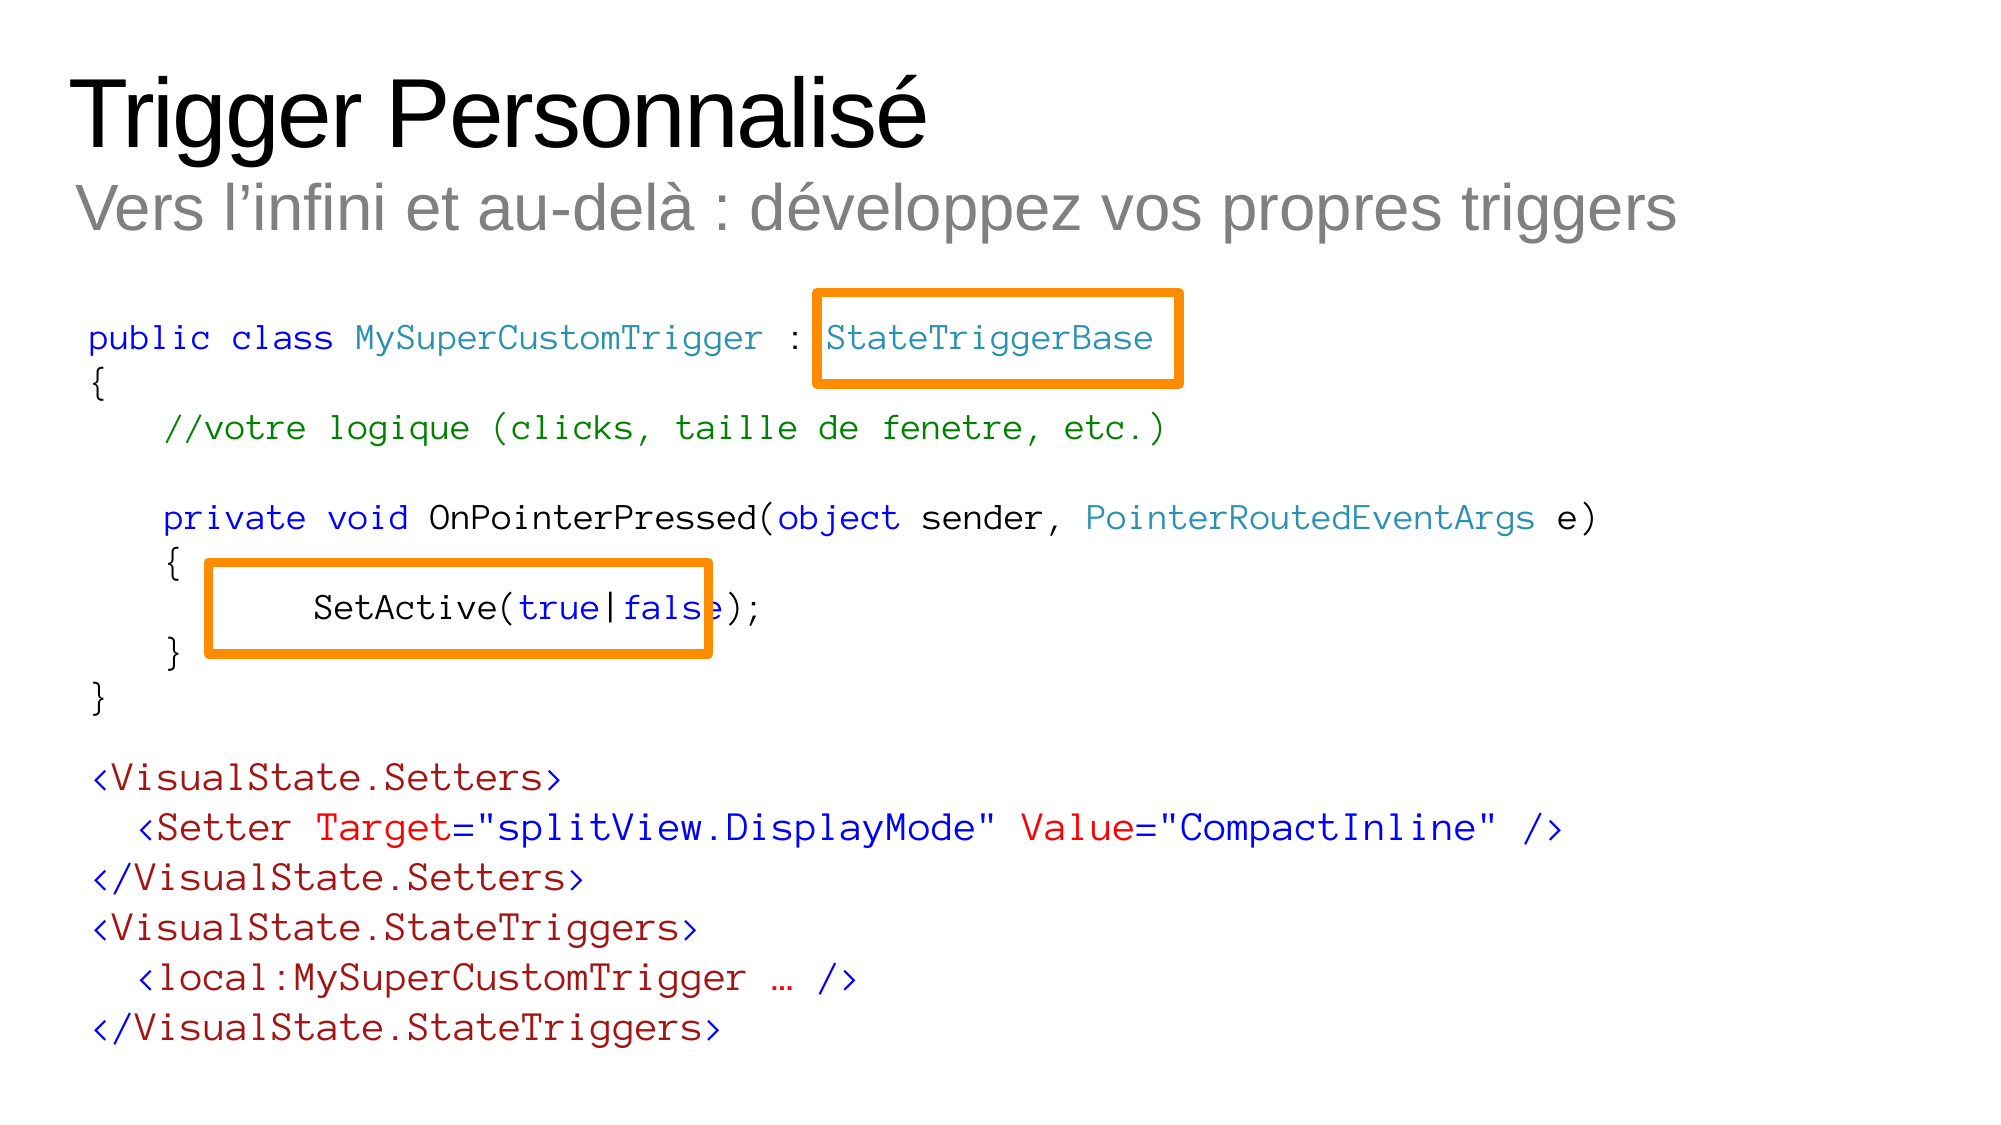

# Trigger Personnalisé
Vers l’infini et au-delà : développez vos propres triggers

public class MySuperCustomTrigger : StateTriggerBase
{
//votre logique (clicks, taille de fenetre, etc.)

private void OnPointerPressed(object sender, PointerRoutedEventArgs e)
{
	SetActive(true|false);
}
}

  <VisualState.Setters>
    <Setter Target="splitView.DisplayMode" Value="CompactInline" />
  </VisualState.Setters>
  <VisualState.StateTriggers>
    <local:MySuperCustomTrigger … />
  </VisualState.StateTriggers>